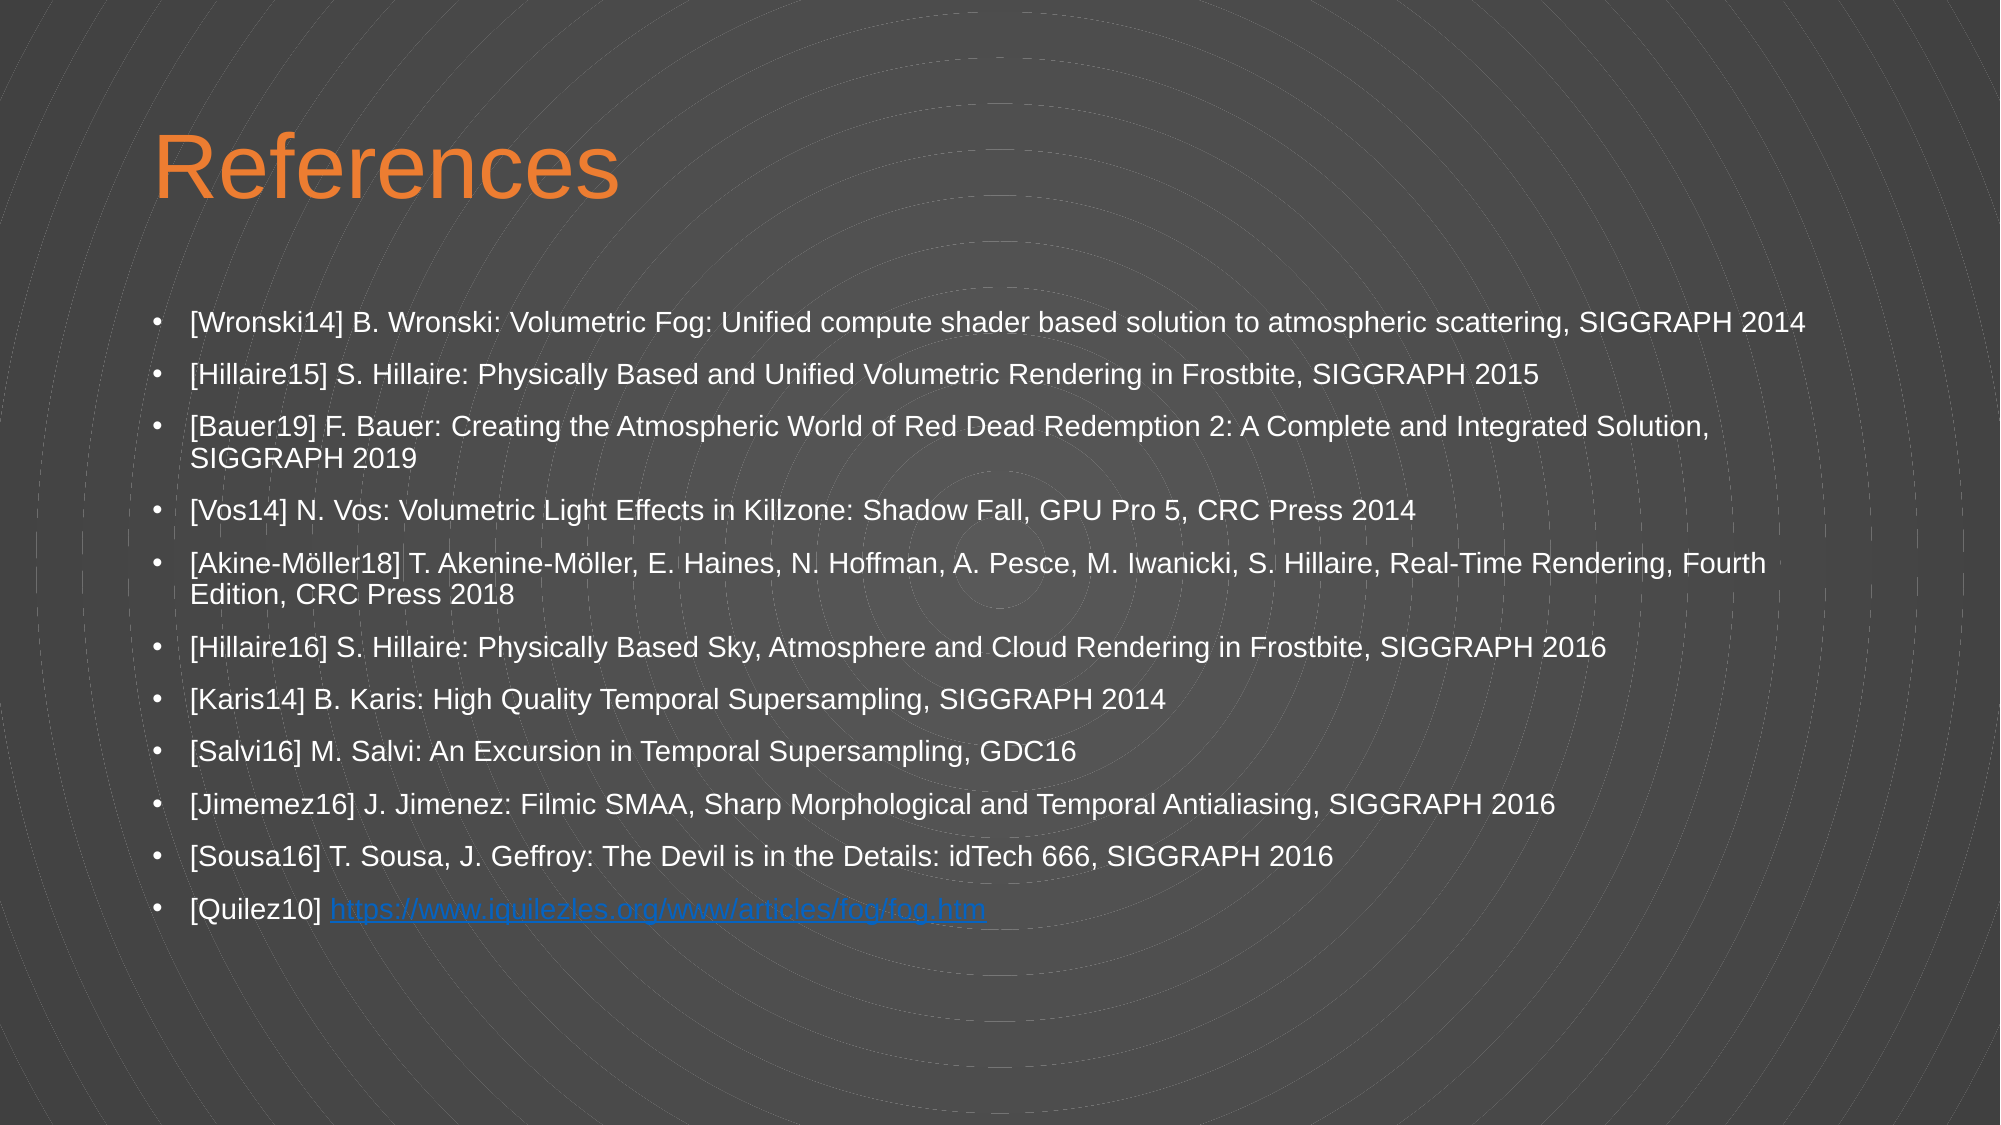

# References
[Wronski14] B. Wronski: Volumetric Fog: Unified compute shader based solution to atmospheric scattering, SIGGRAPH 2014
[Hillaire15] S. Hillaire: Physically Based and Unified Volumetric Rendering in Frostbite, SIGGRAPH 2015
[Bauer19] F. Bauer: Creating the Atmospheric World of Red Dead Redemption 2: A Complete and Integrated Solution, SIGGRAPH 2019
[Vos14] N. Vos: Volumetric Light Effects in Killzone: Shadow Fall, GPU Pro 5, CRC Press 2014
[Akine-Möller18] T. Akenine-Möller, E. Haines, N. Hoffman, A. Pesce, M. Iwanicki, S. Hillaire, Real-Time Rendering, Fourth Edition, CRC Press 2018
[Hillaire16] S. Hillaire: Physically Based Sky, Atmosphere and Cloud Rendering in Frostbite, SIGGRAPH 2016
[Karis14] B. Karis: High Quality Temporal Supersampling, SIGGRAPH 2014
[Salvi16] M. Salvi: An Excursion in Temporal Supersampling, GDC16
[Jimemez16] J. Jimenez: Filmic SMAA, Sharp Morphological and Temporal Antialiasing, SIGGRAPH 2016
[Sousa16] T. Sousa, J. Geffroy: The Devil is in the Details: idTech 666, SIGGRAPH 2016
[Quilez10] https://www.iquilezles.org/www/articles/fog/fog.htm